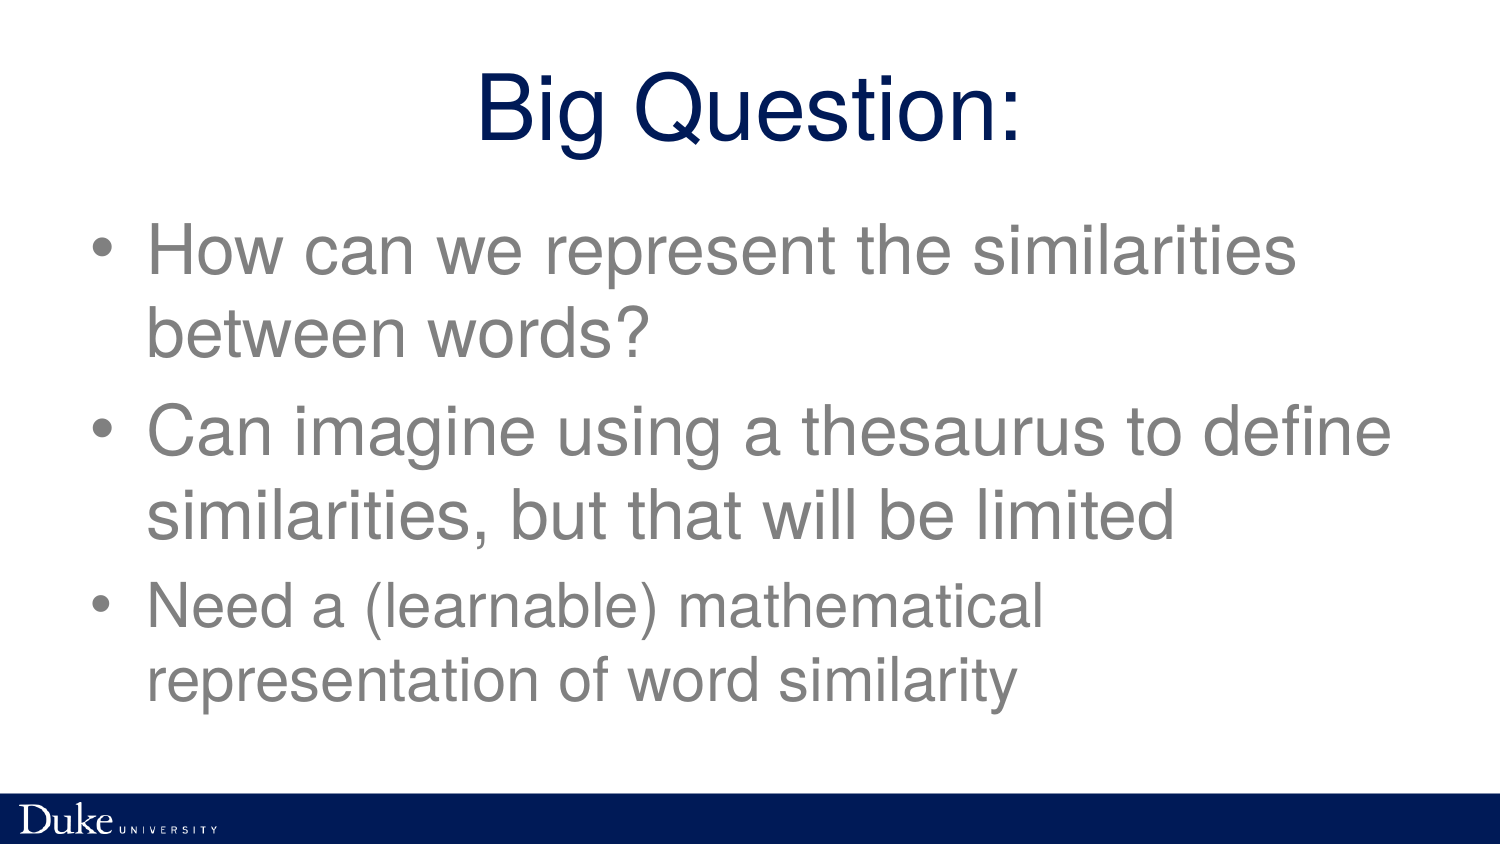

# Big Question:
How can we represent the similarities between words?
Can imagine using a thesaurus to define similarities, but that will be limited
Need a (learnable) mathematical representation of word similarity